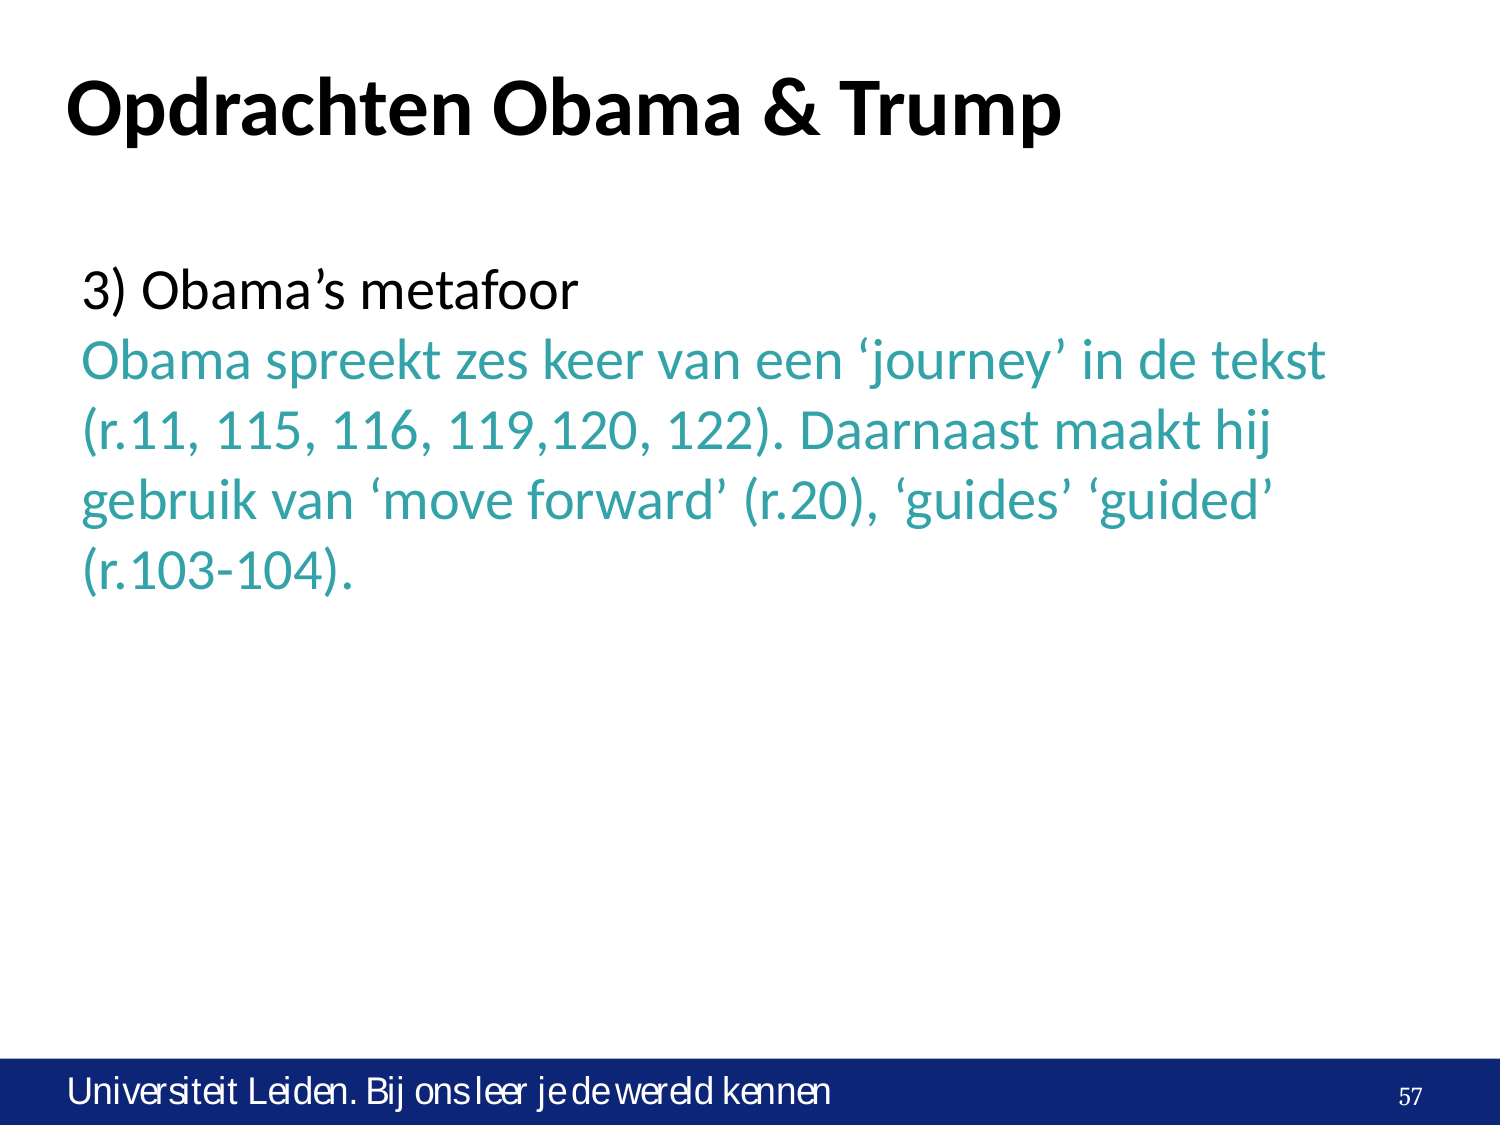

# Opdrachten Obama & Trump
3) Obama’s metafoor
Obama spreekt zes keer van een ‘journey’ in de tekst (r.11, 115, 116, 119,120, 122). Daarnaast maakt hij gebruik van ‘move forward’ (r.20), ‘guides’ ‘guided’ (r.103-104).